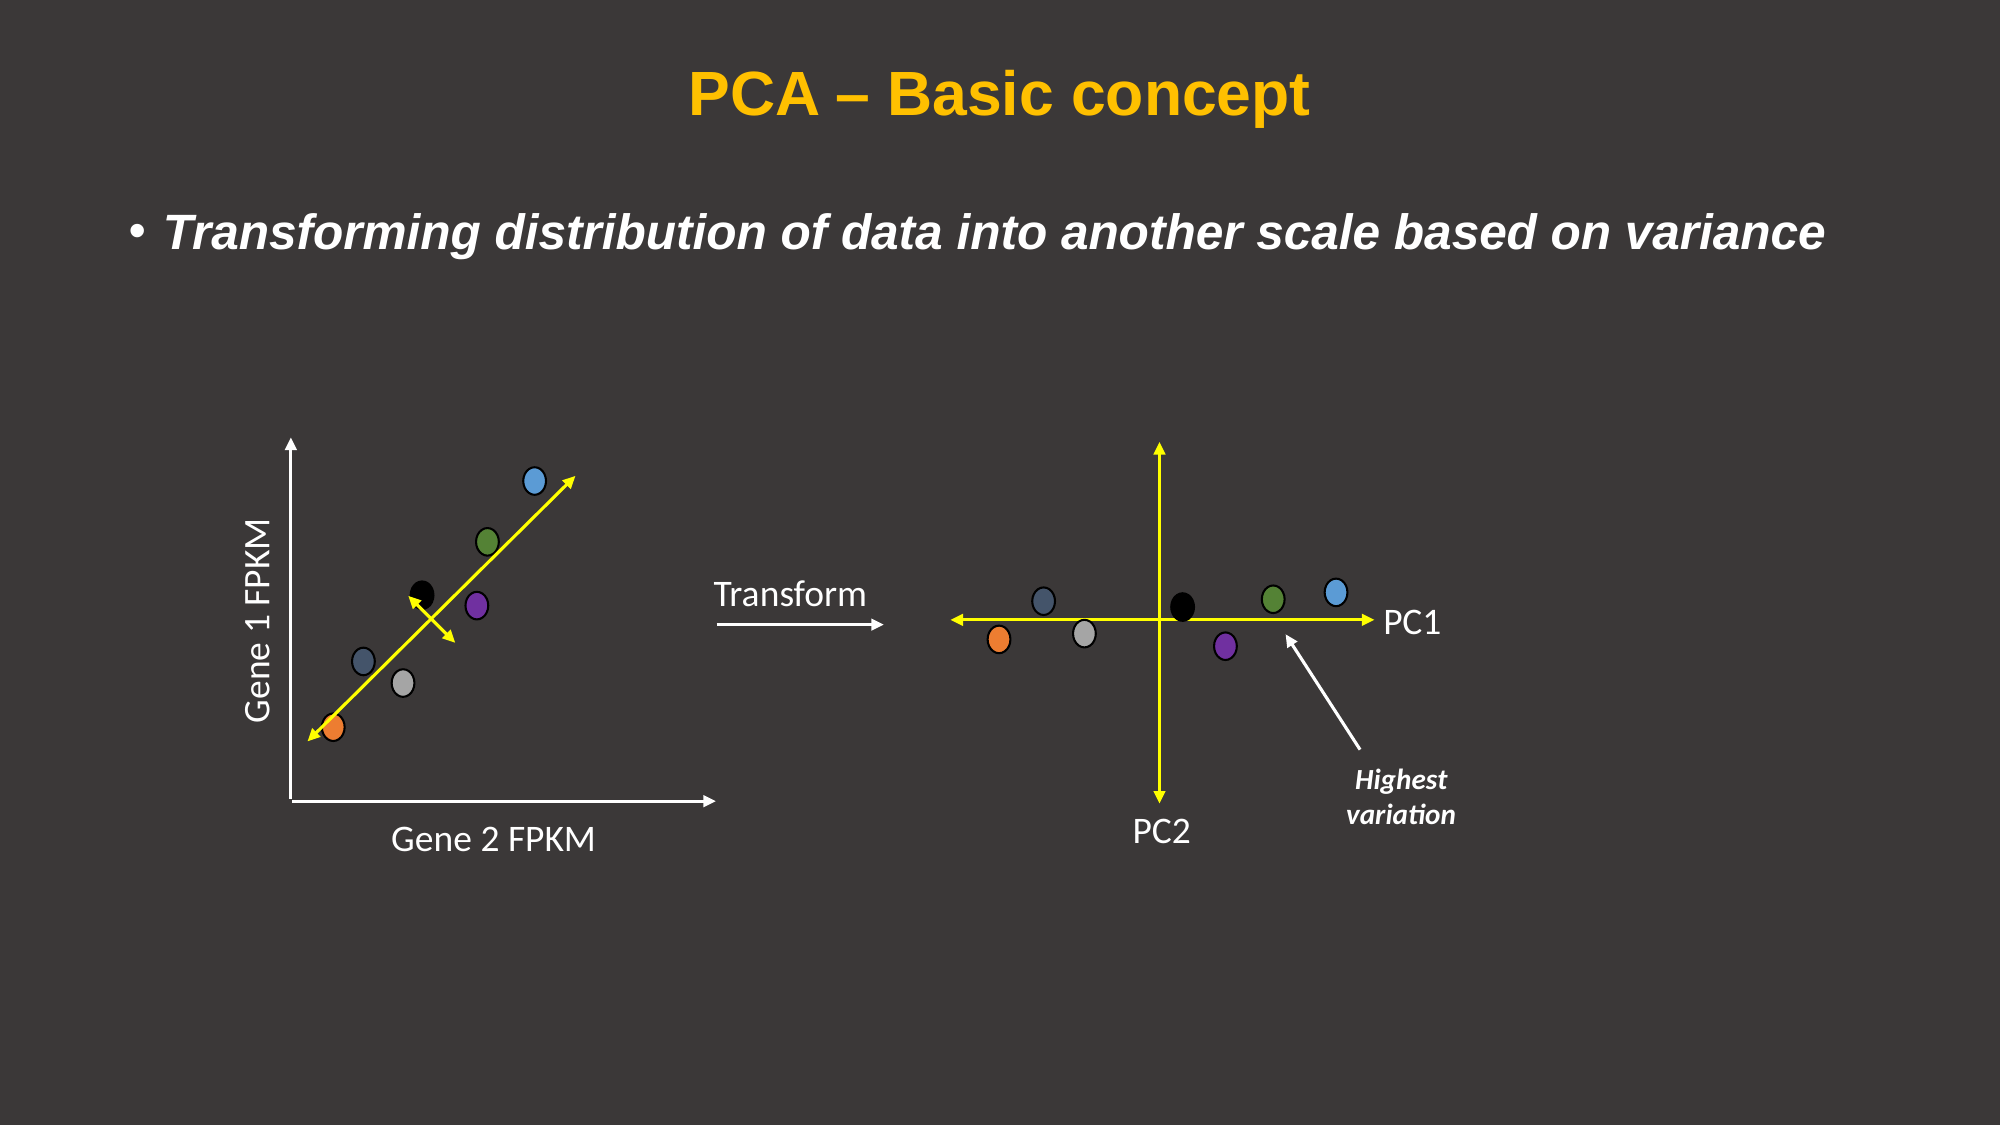

# PCA – Basic concept
Transforming distribution of data into another scale based on variance

Transform

PC1
Gene 1 FPKM

Highest variation
PC2
Gene 2 FPKM